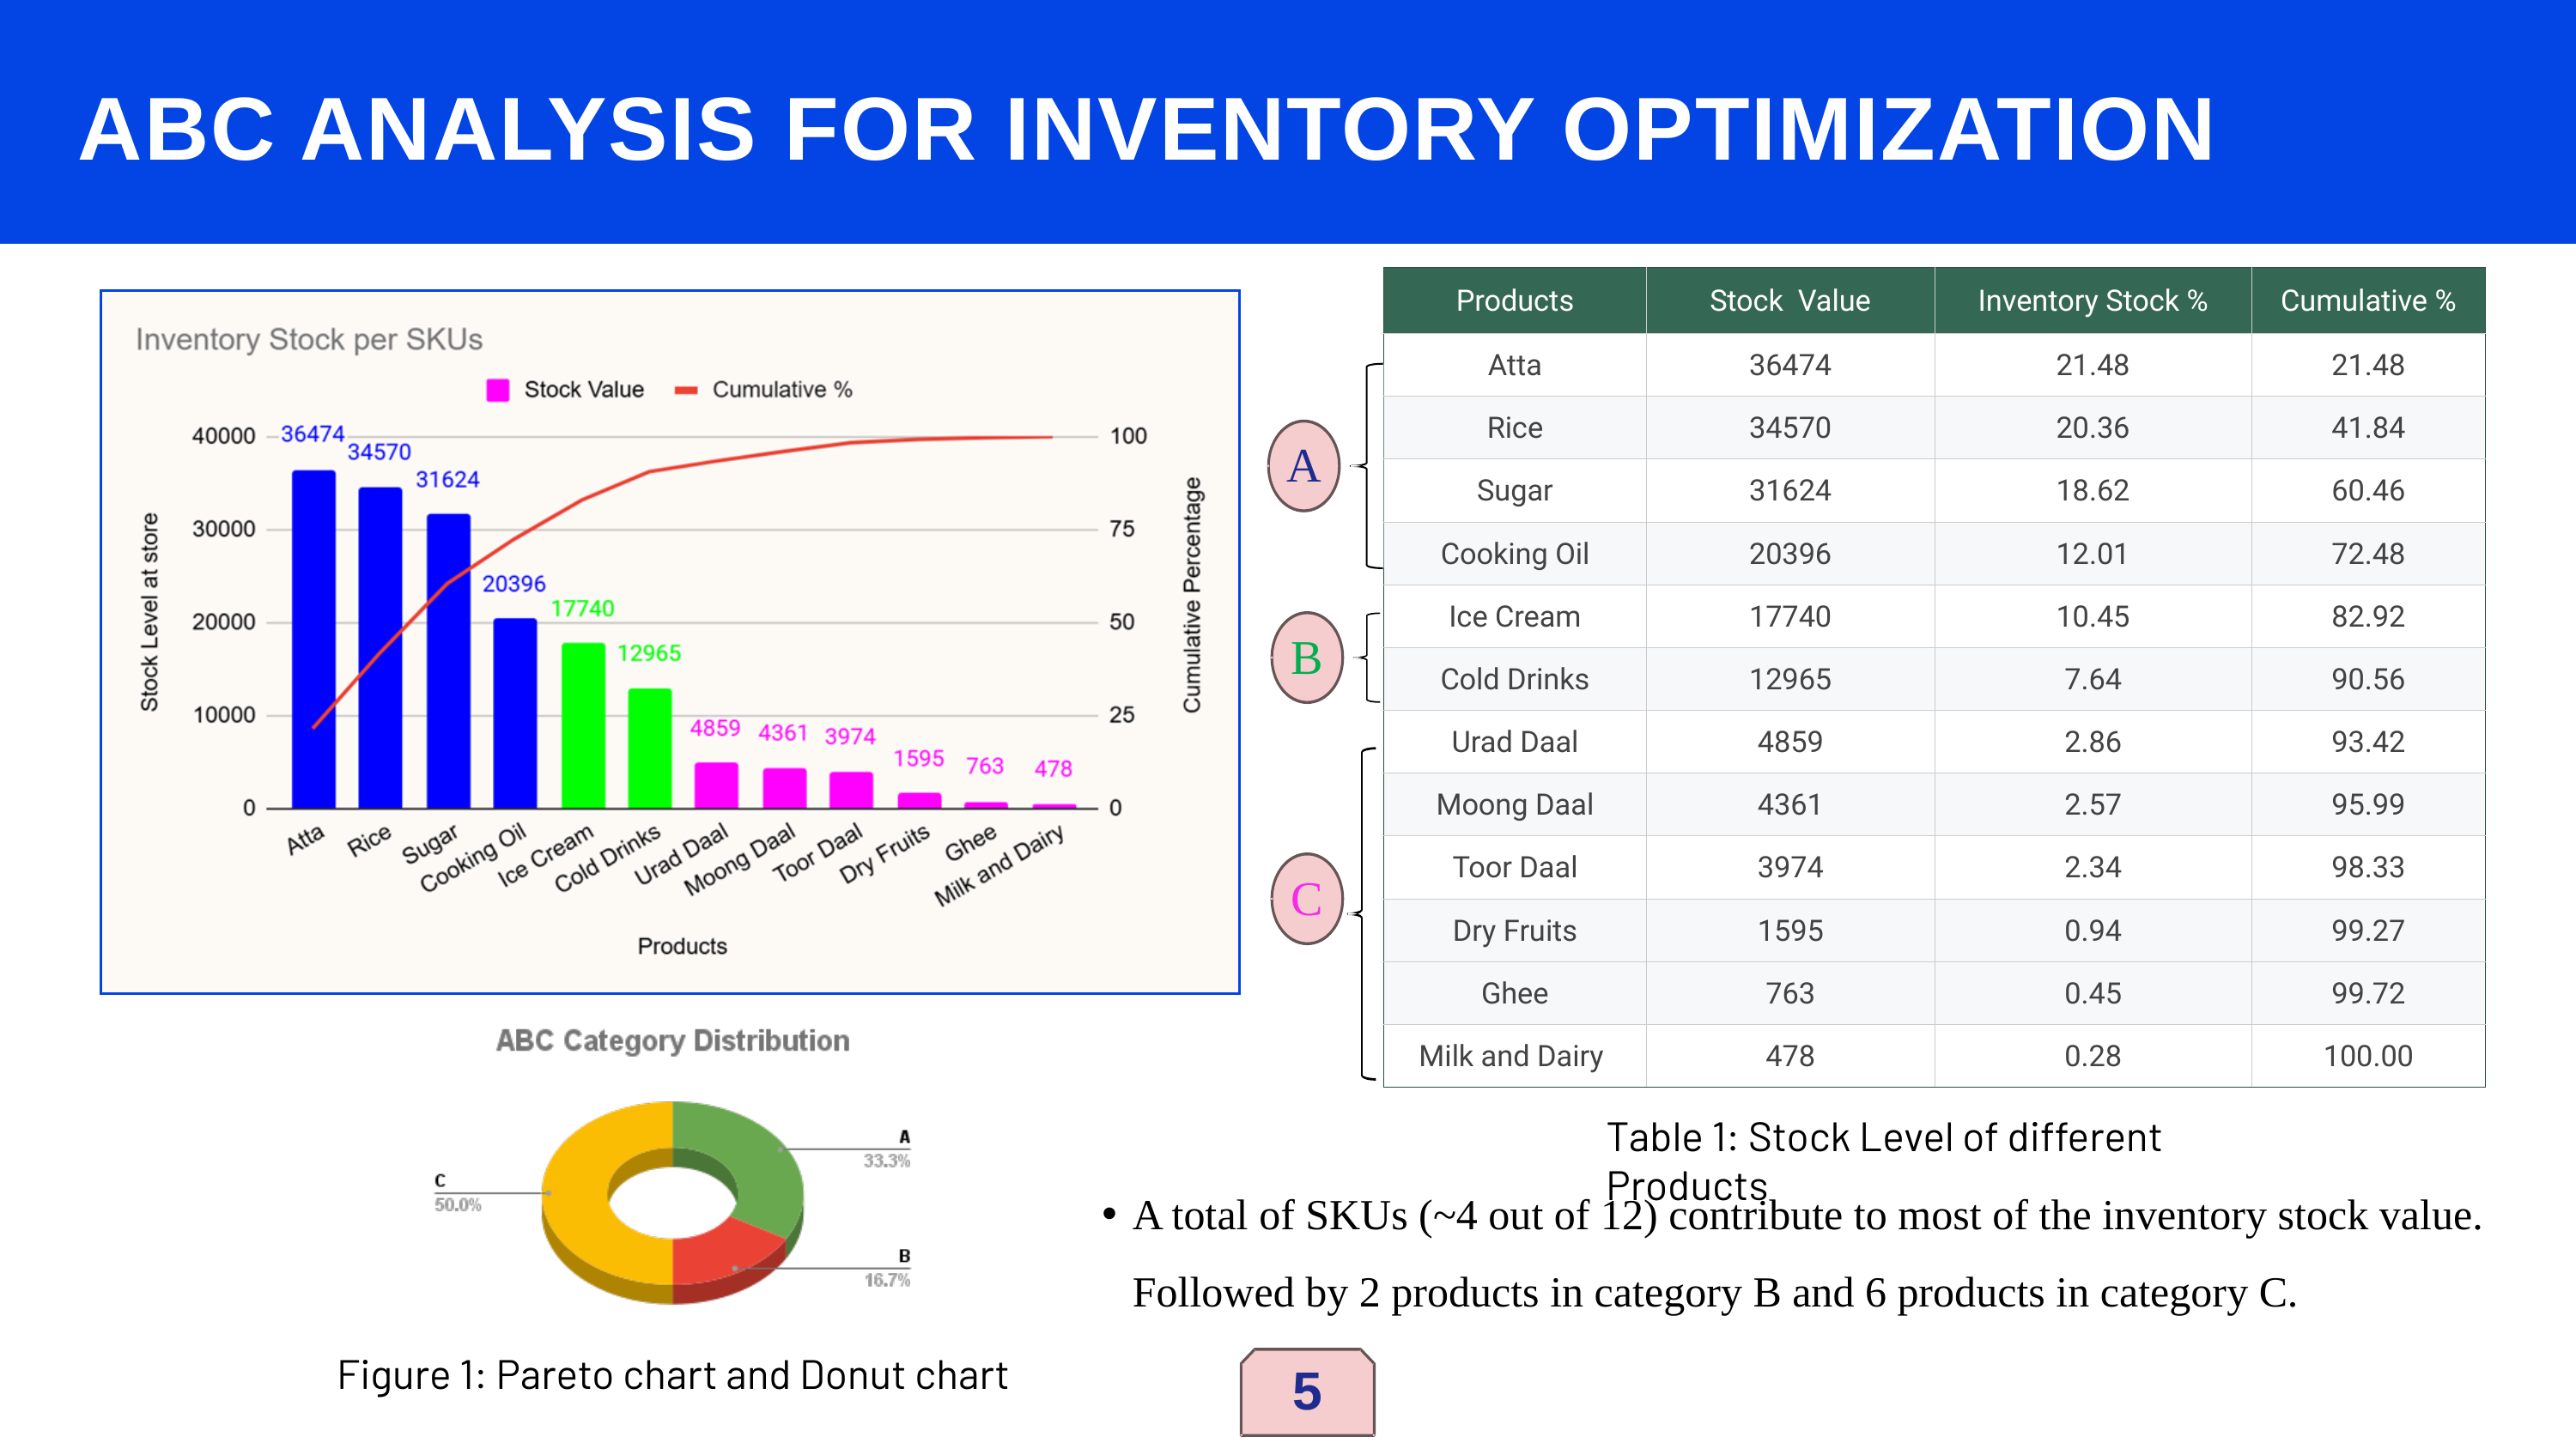

ABC ANALYSIS FOR INVENTORY OPTIMIZATION
| Products | Stock Value | Inventory Stock % | Cumulative % |
| --- | --- | --- | --- |
| Atta | 36474 | 21.48 | 21.48 |
| Rice | 34570 | 20.36 | 41.84 |
| Sugar | 31624 | 18.62 | 60.46 |
| Cooking Oil | 20396 | 12.01 | 72.48 |
| Ice Cream | 17740 | 10.45 | 82.92 |
| Cold Drinks | 12965 | 7.64 | 90.56 |
| Urad Daal | 4859 | 2.86 | 93.42 |
| Moong Daal | 4361 | 2.57 | 95.99 |
| Toor Daal | 3974 | 2.34 | 98.33 |
| Dry Fruits | 1595 | 0.94 | 99.27 |
| Ghee | 763 | 0.45 | 99.72 |
| Milk and Dairy | 478 | 0.28 | 100.00 |

A

B

C

Table 1: Stock Level of different Products
A total of SKUs (~4 out of 12) contribute to most of the inventory stock value. Followed by 2 products in category B and 6 products in category C.
Figure 1: Pareto chart and Donut chart

5